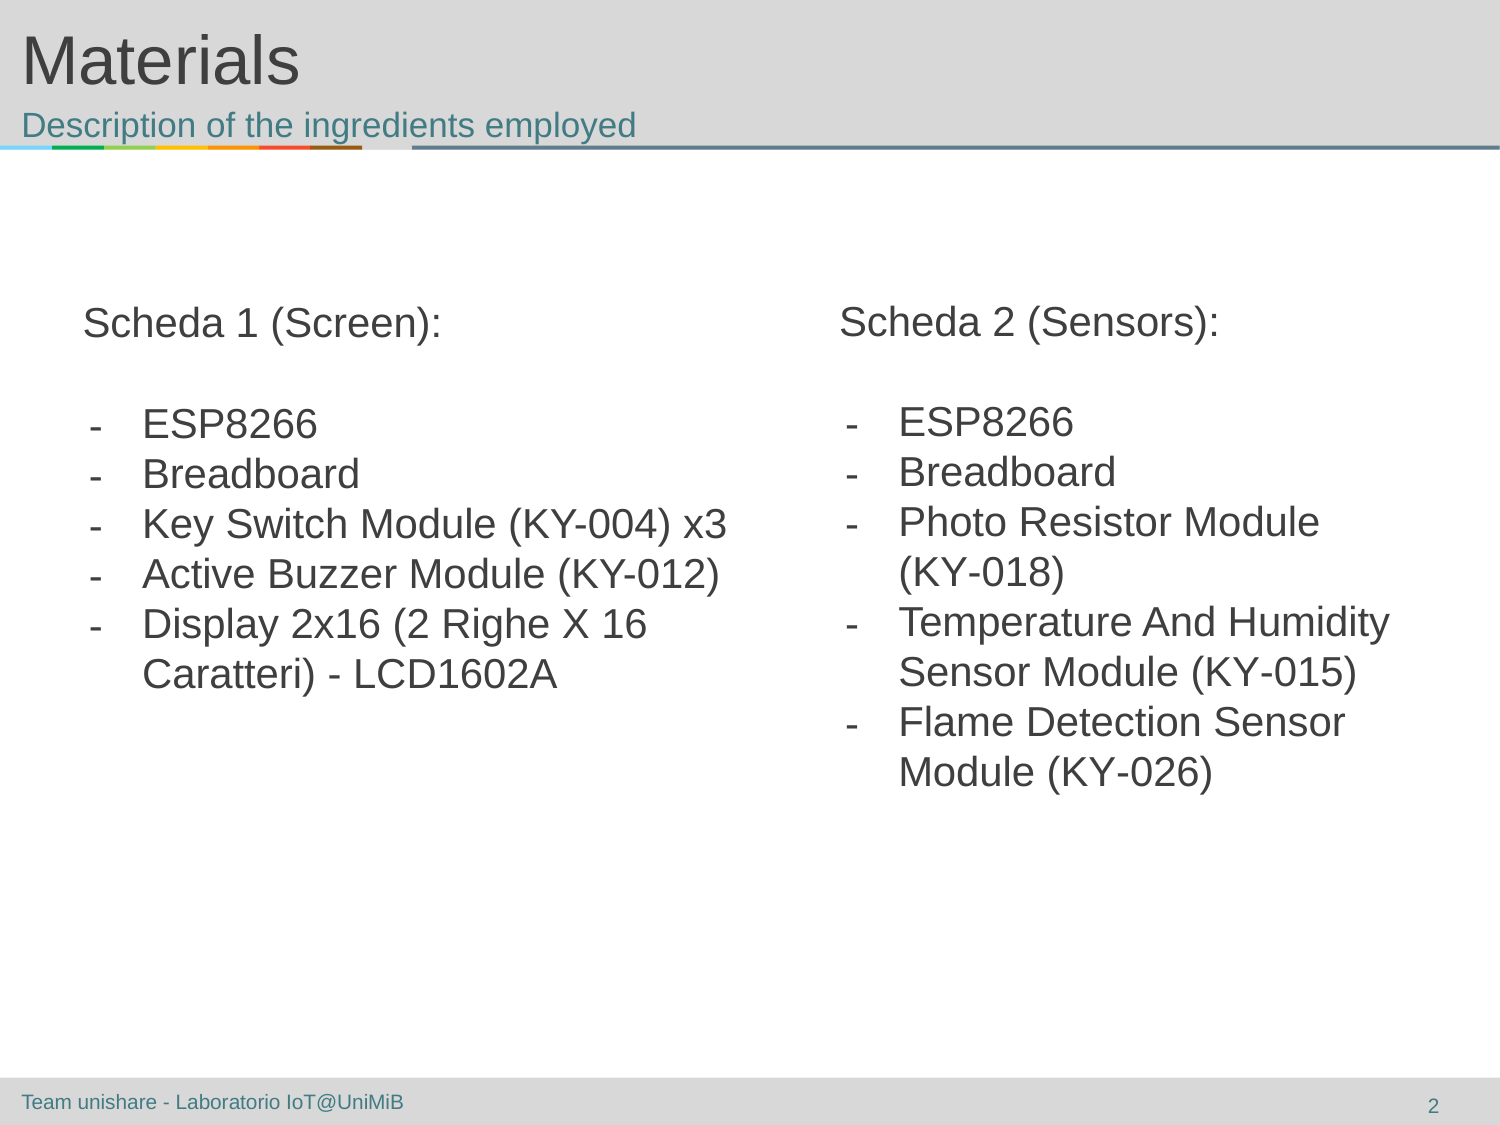

# Materials
Description of the ingredients employed
Scheda 2 (Sensors):

ESP8266
Breadboard
Photo Resistor Module (KY‑018)
Temperature And Humidity Sensor Module (KY‑015)
Flame Detection Sensor Module (KY‑026)
Scheda 1 (Screen):

ESP8266
Breadboard
Key Switch Module (KY-004) x3
Active Buzzer Module (KY-012)
Display 2x16 (2 Righe X 16 Caratteri) ‑ LCD1602A
2
Team unishare - Laboratorio IoT@UniMiB